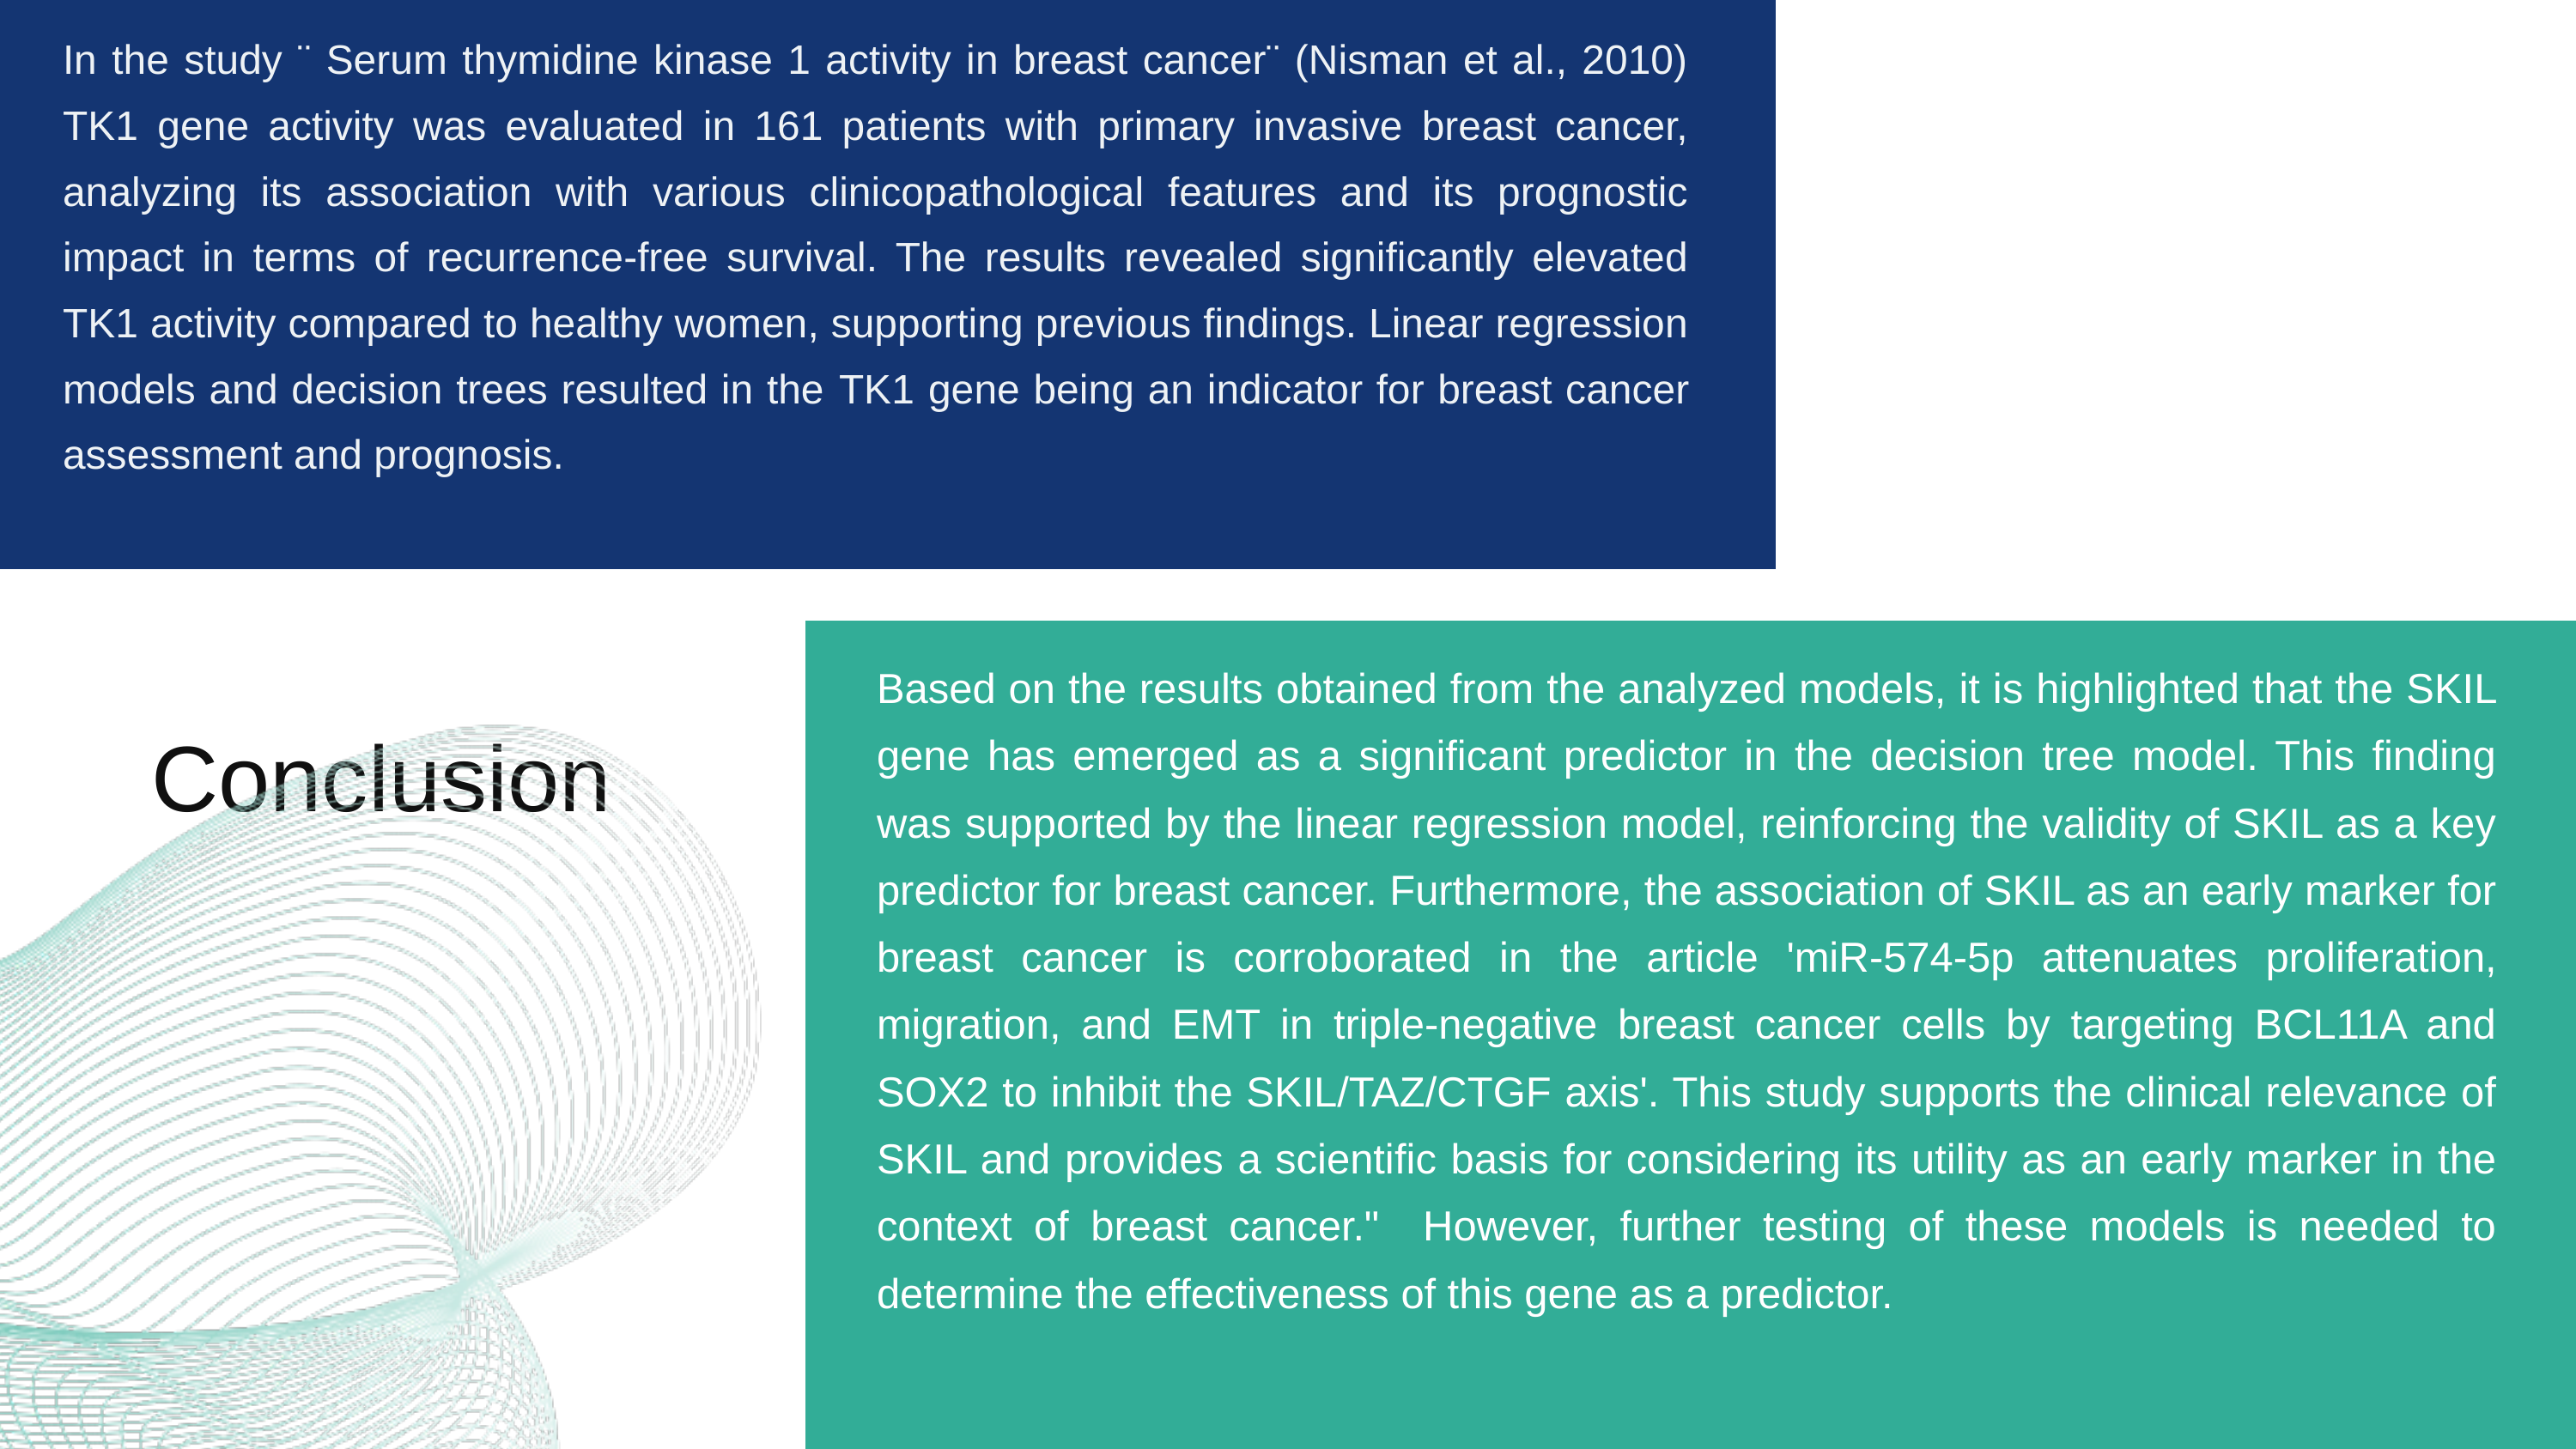

In the study ¨ Serum thymidine kinase 1 activity in breast cancer¨ (Nisman et al., 2010) TK1 gene activity was evaluated in 161 patients with primary invasive breast cancer, analyzing its association with various clinicopathological features and its prognostic impact in terms of recurrence-free survival. The results revealed significantly elevated TK1 activity compared to healthy women, supporting previous findings. Linear regression models and decision trees resulted in the TK1 gene being an indicator for breast cancer assessment and prognosis.

Based on the results obtained from the analyzed models, it is highlighted that the SKIL gene has emerged as a significant predictor in the decision tree model. This finding was supported by the linear regression model, reinforcing the validity of SKIL as a key predictor for breast cancer. Furthermore, the association of SKIL as an early marker for breast cancer is corroborated in the article 'miR-574-5p attenuates proliferation, migration, and EMT in triple-negative breast cancer cells by targeting BCL11A and SOX2 to inhibit the SKIL/TAZ/CTGF axis'. This study supports the clinical relevance of SKIL and provides a scientific basis for considering its utility as an early marker in the context of breast cancer."  However, further testing of these models is needed to determine the effectiveness of this gene as a predictor.
Conclusion